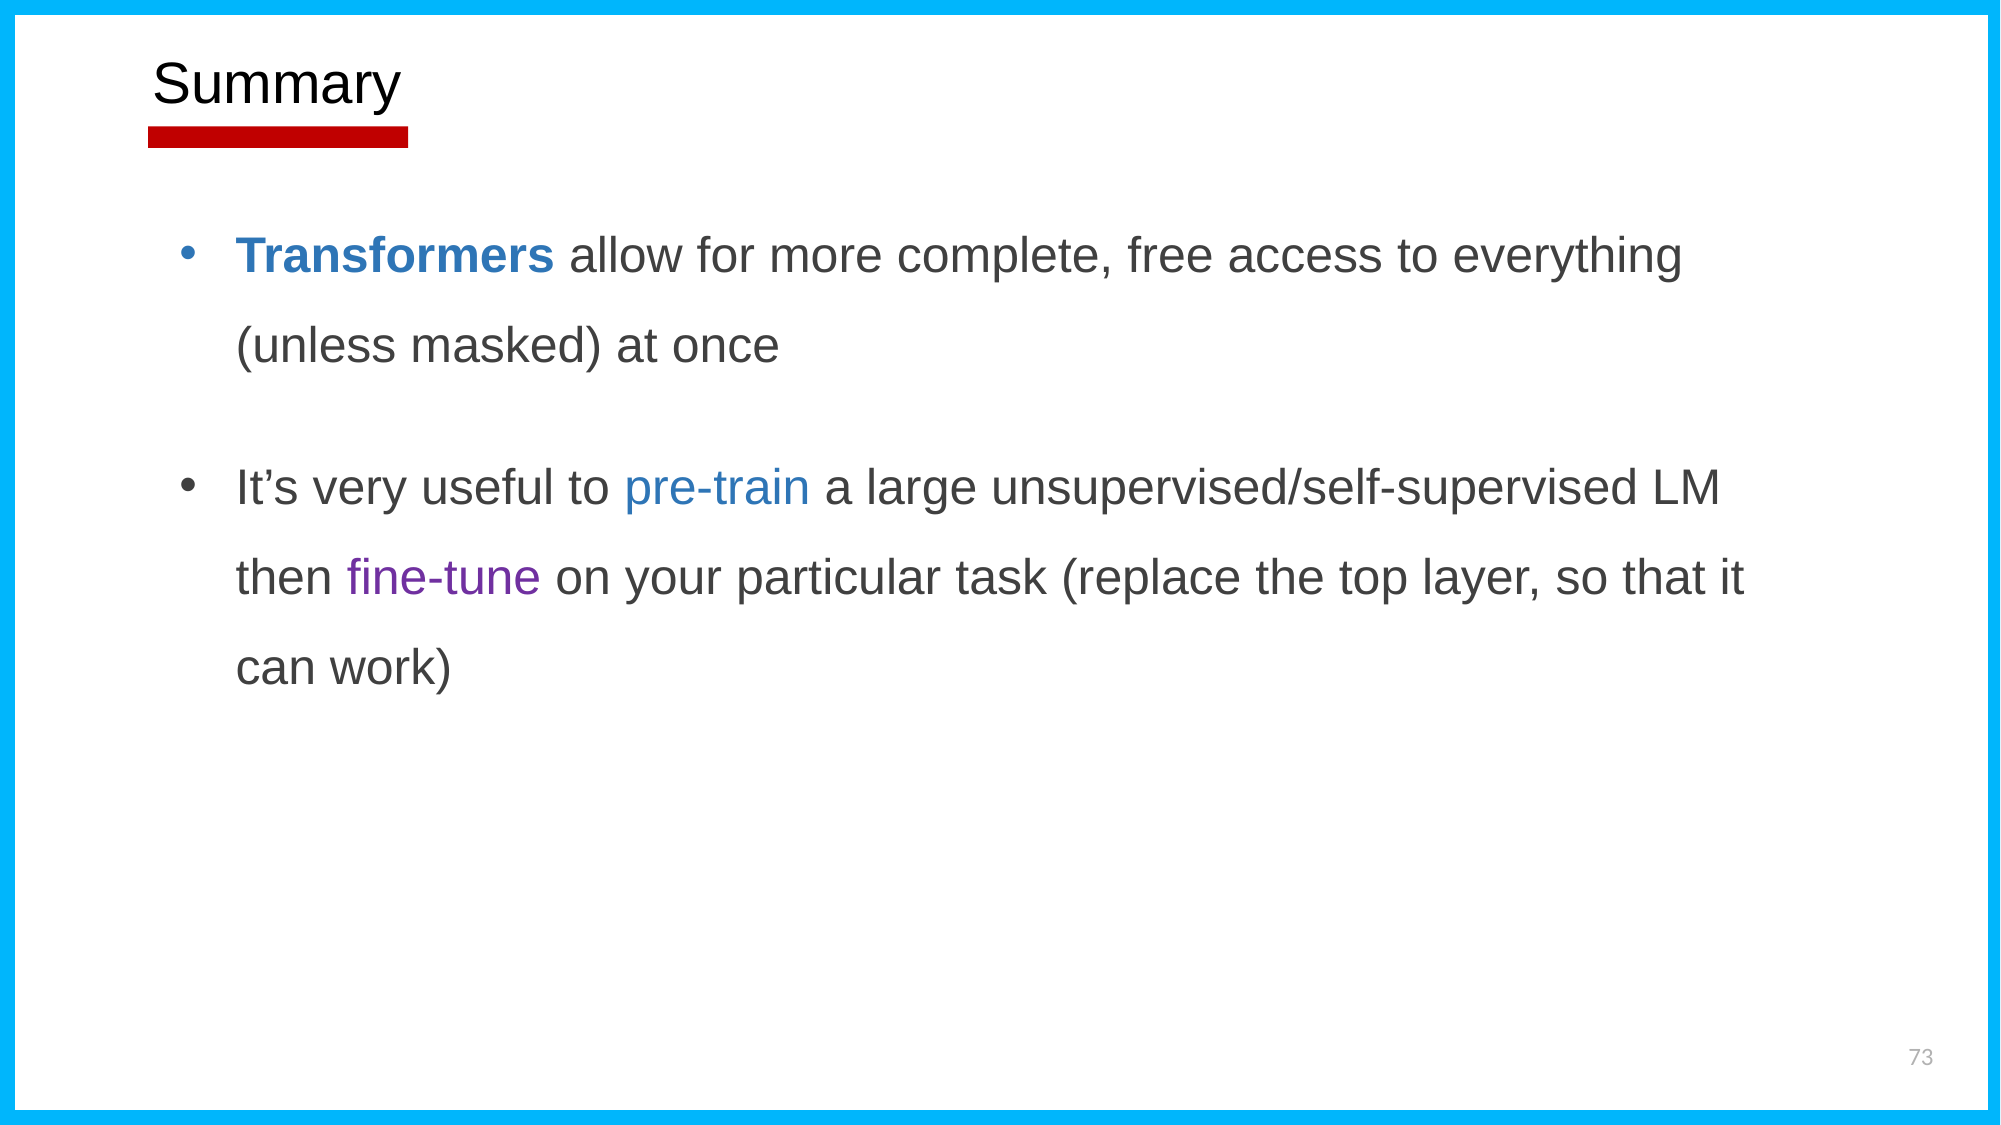

# Summary

Transformers allow for more complete, free access to everything (unless masked) at once
It’s very useful to pre-train a large unsupervised/self-supervised LM then fine-tune on your particular task (replace the top layer, so that it can work)
73